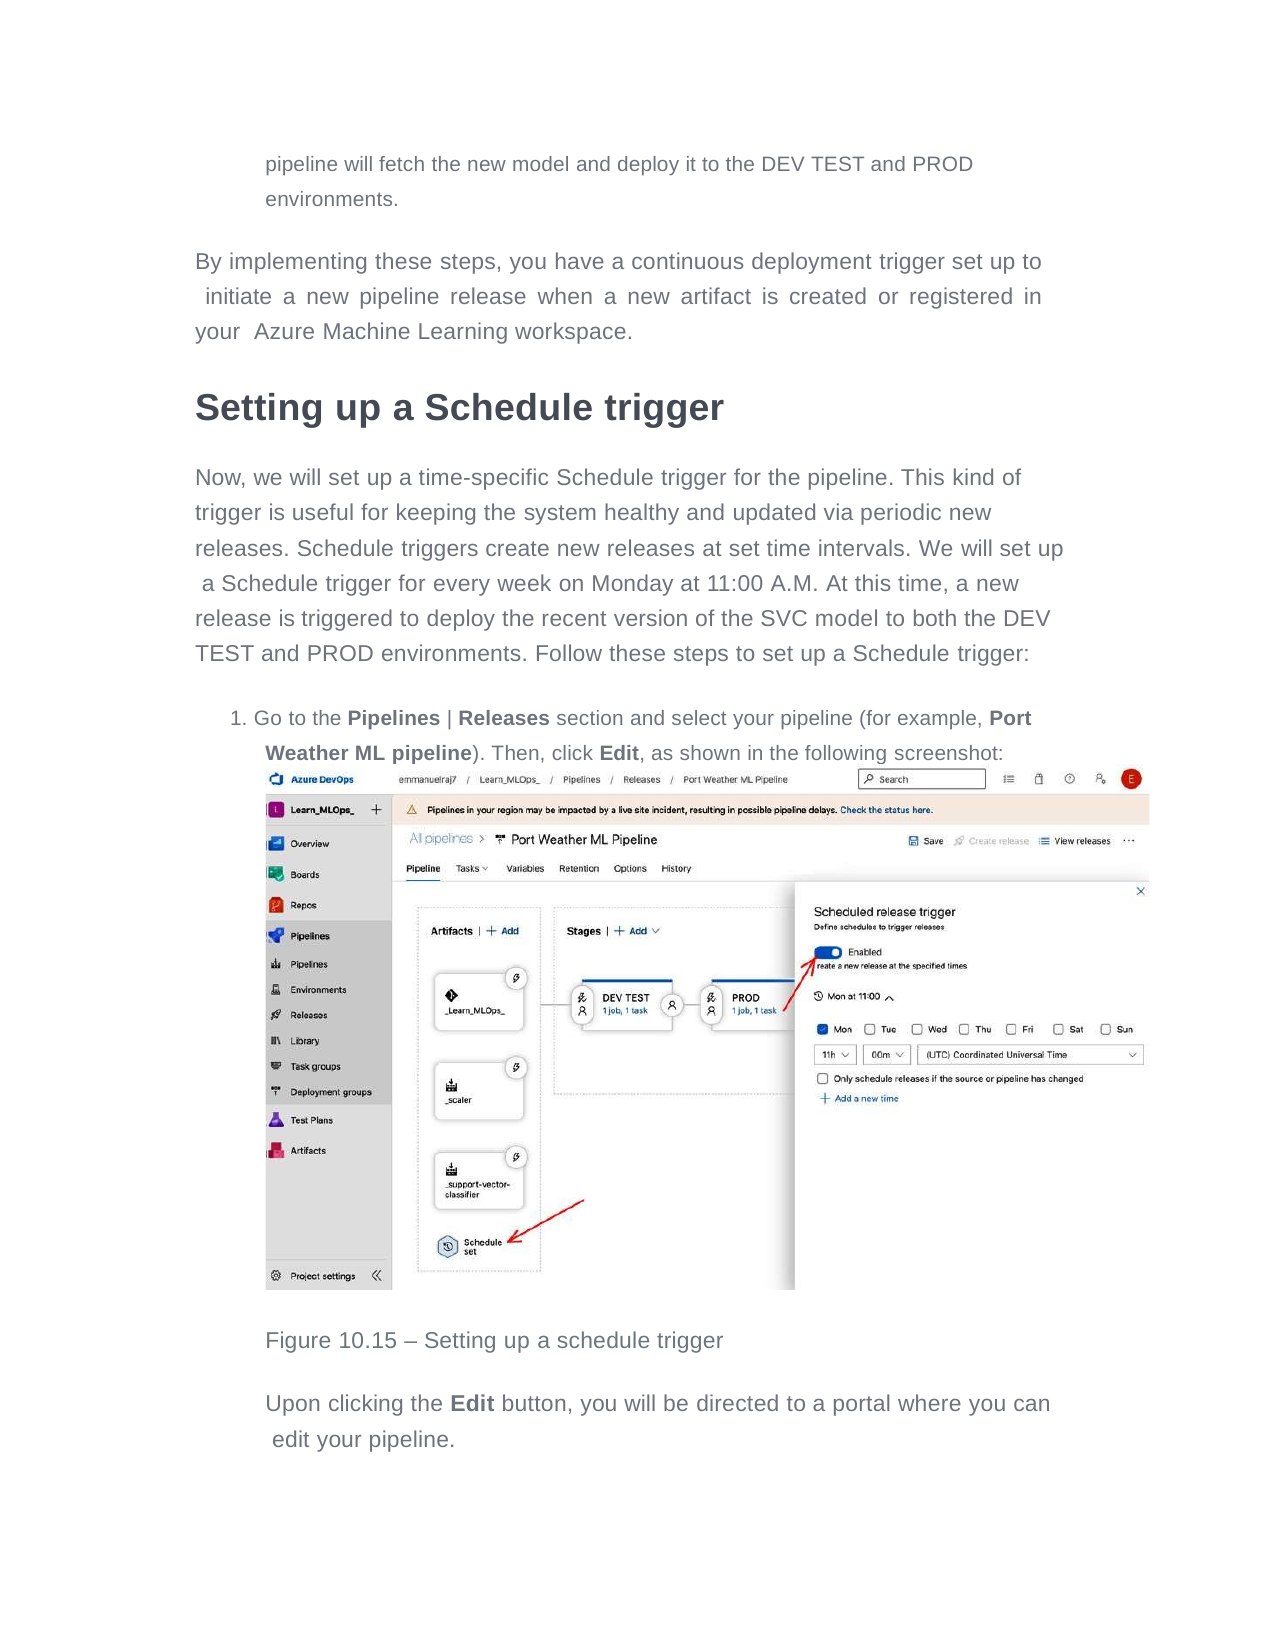

pipeline will fetch the new model and deploy it to the DEV TEST and PROD  environments.

By implementing these steps, you have a continuous deployment trigger set up to  initiate a new pipeline release when a new artifact is created or registered in your  Azure Machine Learning workspace.
Setting up a Schedule trigger
Now, we will set up a time-specific Schedule trigger for the pipeline. This kind of  trigger is useful for keeping the system healthy and updated via periodic new  releases. Schedule triggers create new releases at set time intervals. We will set up  a Schedule trigger for every week on Monday at 11:00 A.M. At this time, a new  release is triggered to deploy the recent version of the SVC model to both the DEV  TEST and PROD environments. Follow these steps to set up a Schedule trigger:

1. Go to the Pipelines | Releases section and select your pipeline (for example, Port  Weather ML pipeline). Then, click Edit, as shown in the following screenshot:

Figure 10.15 – Setting up a schedule trigger

Upon clicking the Edit button, you will be directed to a portal where you can  edit your pipeline.